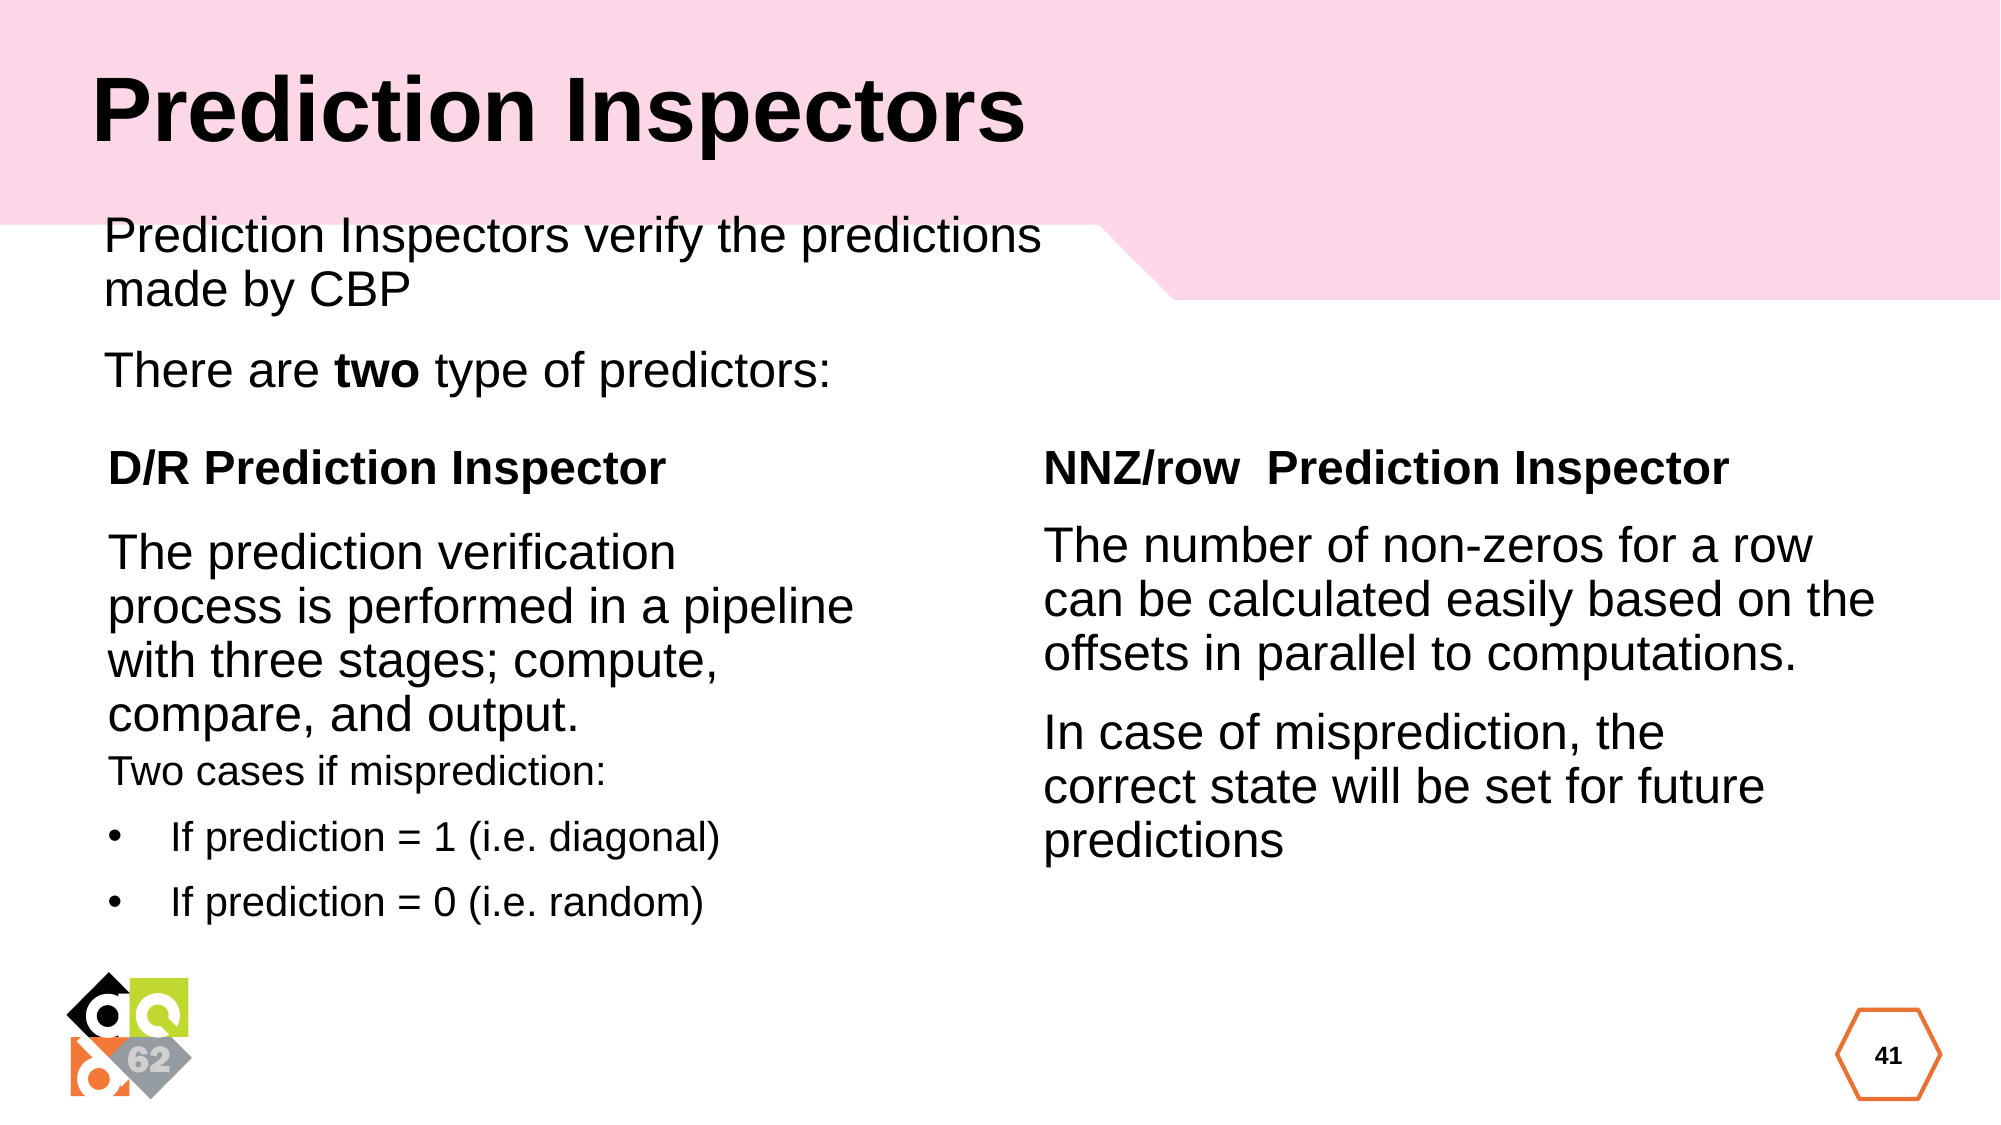

# Prediction Inspectors
Prediction Inspectors verify the predictions made by CBP
There are two type of predictors:
D/R Prediction Inspector
NNZ/row  Prediction Inspector
The number of non-zeros for a row can be calculated easily based on the offsets in parallel to computations.
The prediction verification process is performed in a pipeline with three stages; compute, compare, and output.
In case of misprediction, the correct state will be set for future predictions
Two cases if misprediction:
If prediction = 1 (i.e. diagonal)
If prediction = 0 (i.e. random)
41